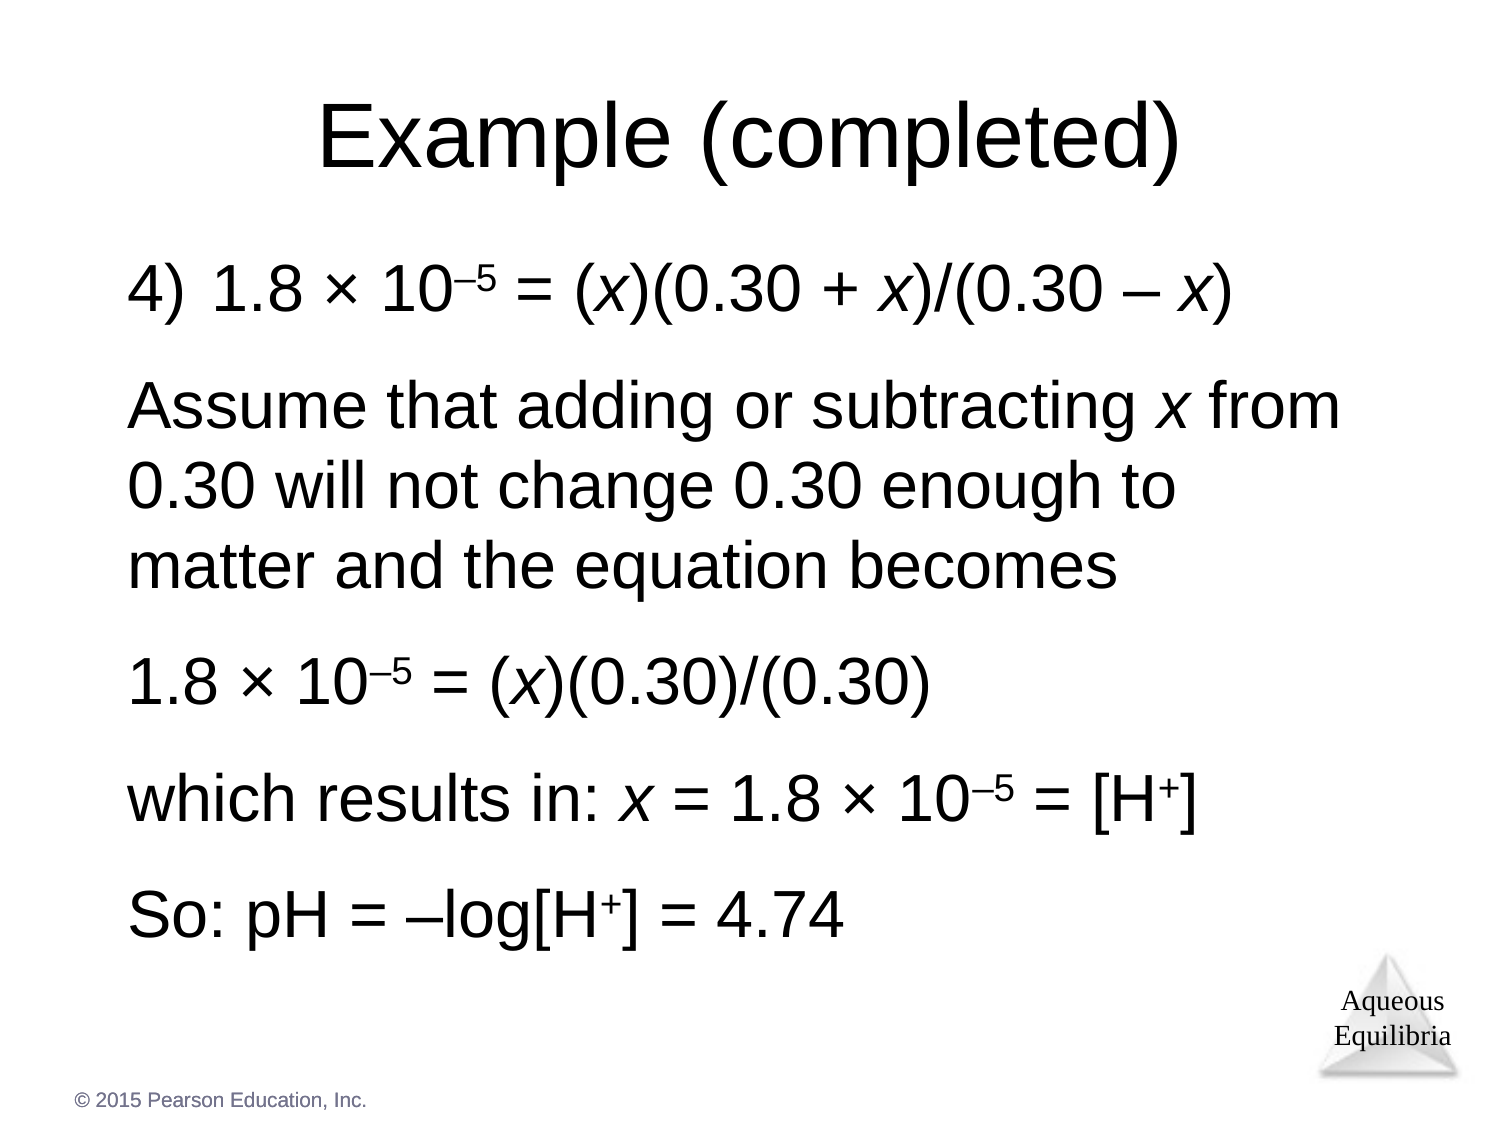

# Example (completed)
1.8 × 10–5 = (x)(0.30 + x)/(0.30 – x)

Assume that adding or subtracting x from 0.30 will not change 0.30 enough to matter and the equation becomes

1.8 × 10–5 = (x)(0.30)/(0.30)

which results in: x = 1.8 × 10–5 = [H+]

So: pH = –log[H+] = 4.74